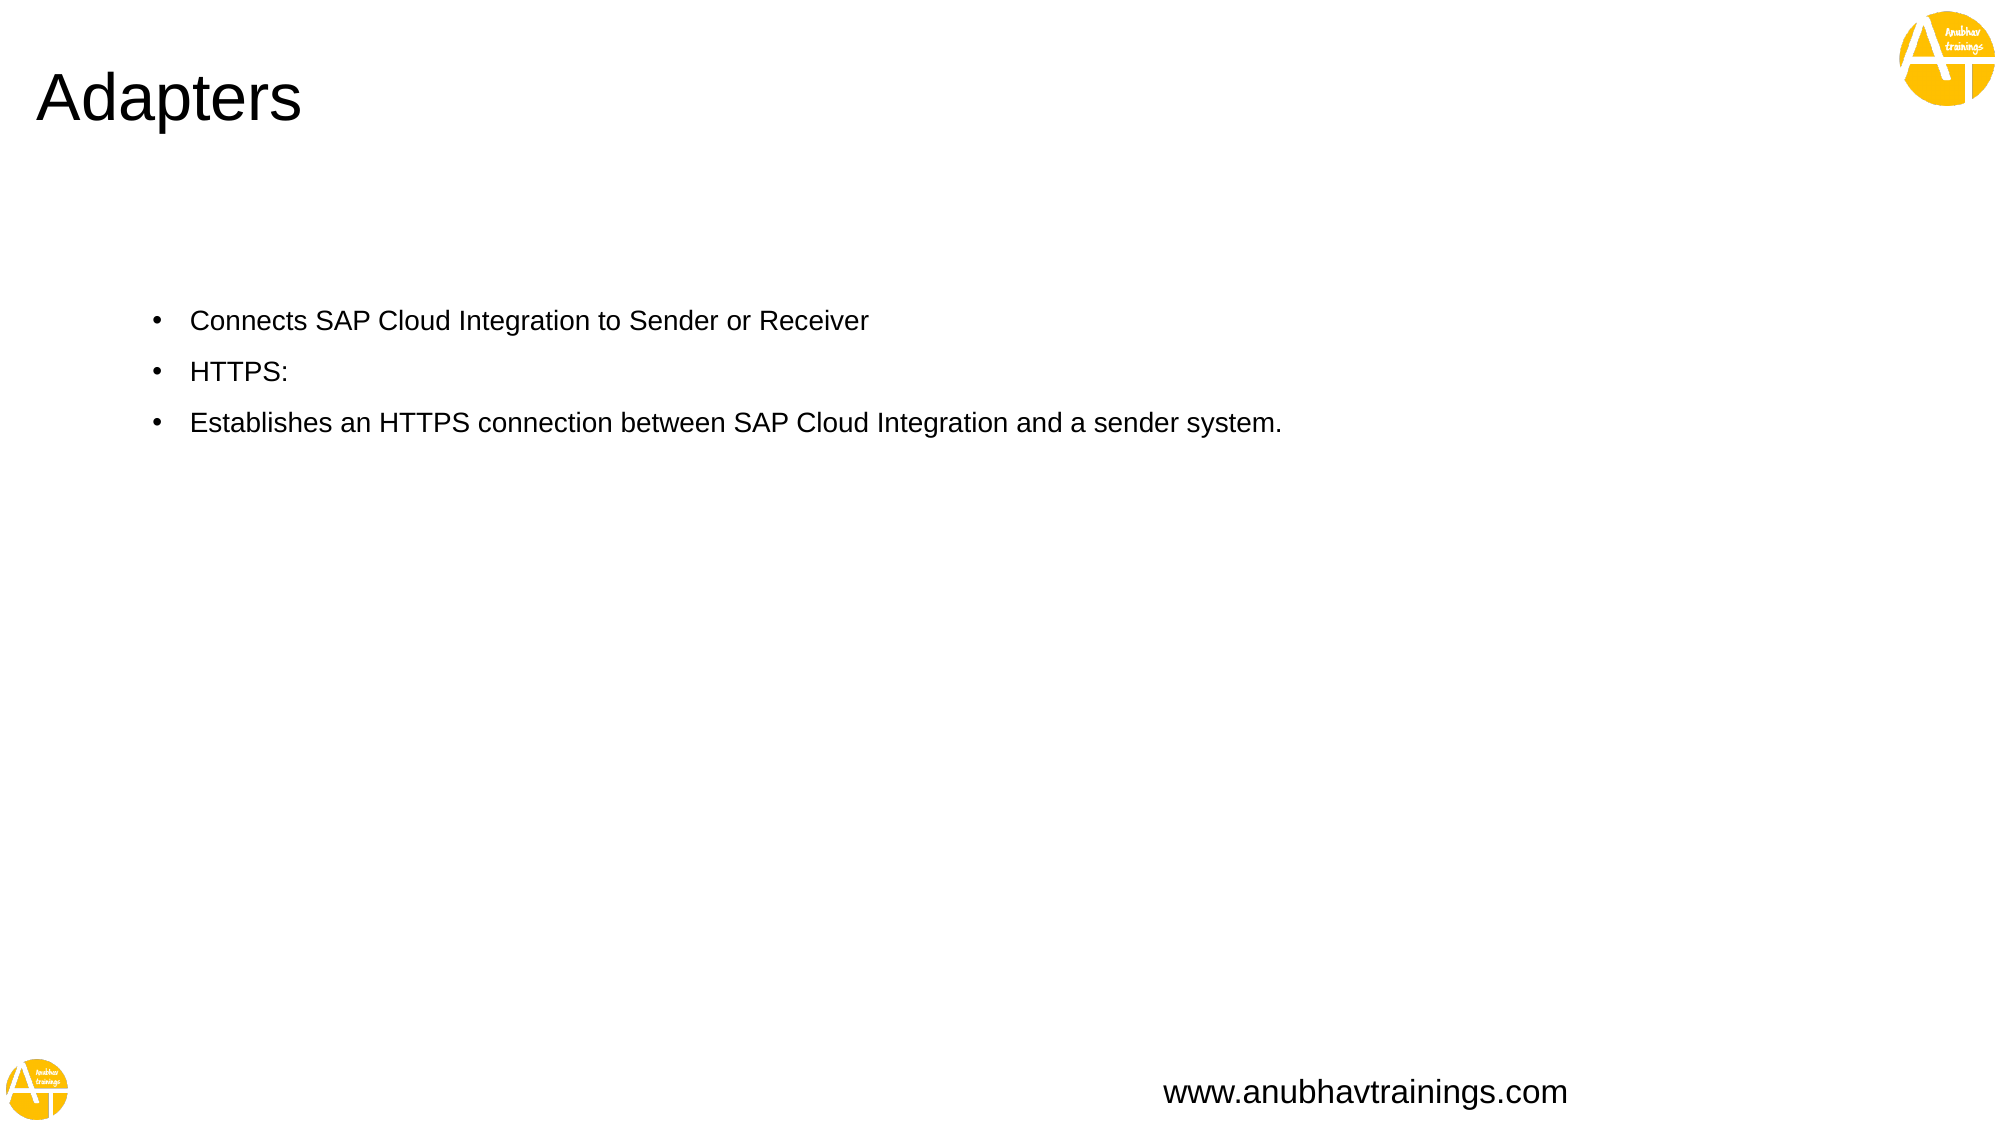

# Adapters
Connects SAP Cloud Integration to Sender or Receiver
HTTPS:
Establishes an HTTPS connection between SAP Cloud Integration and a sender system.